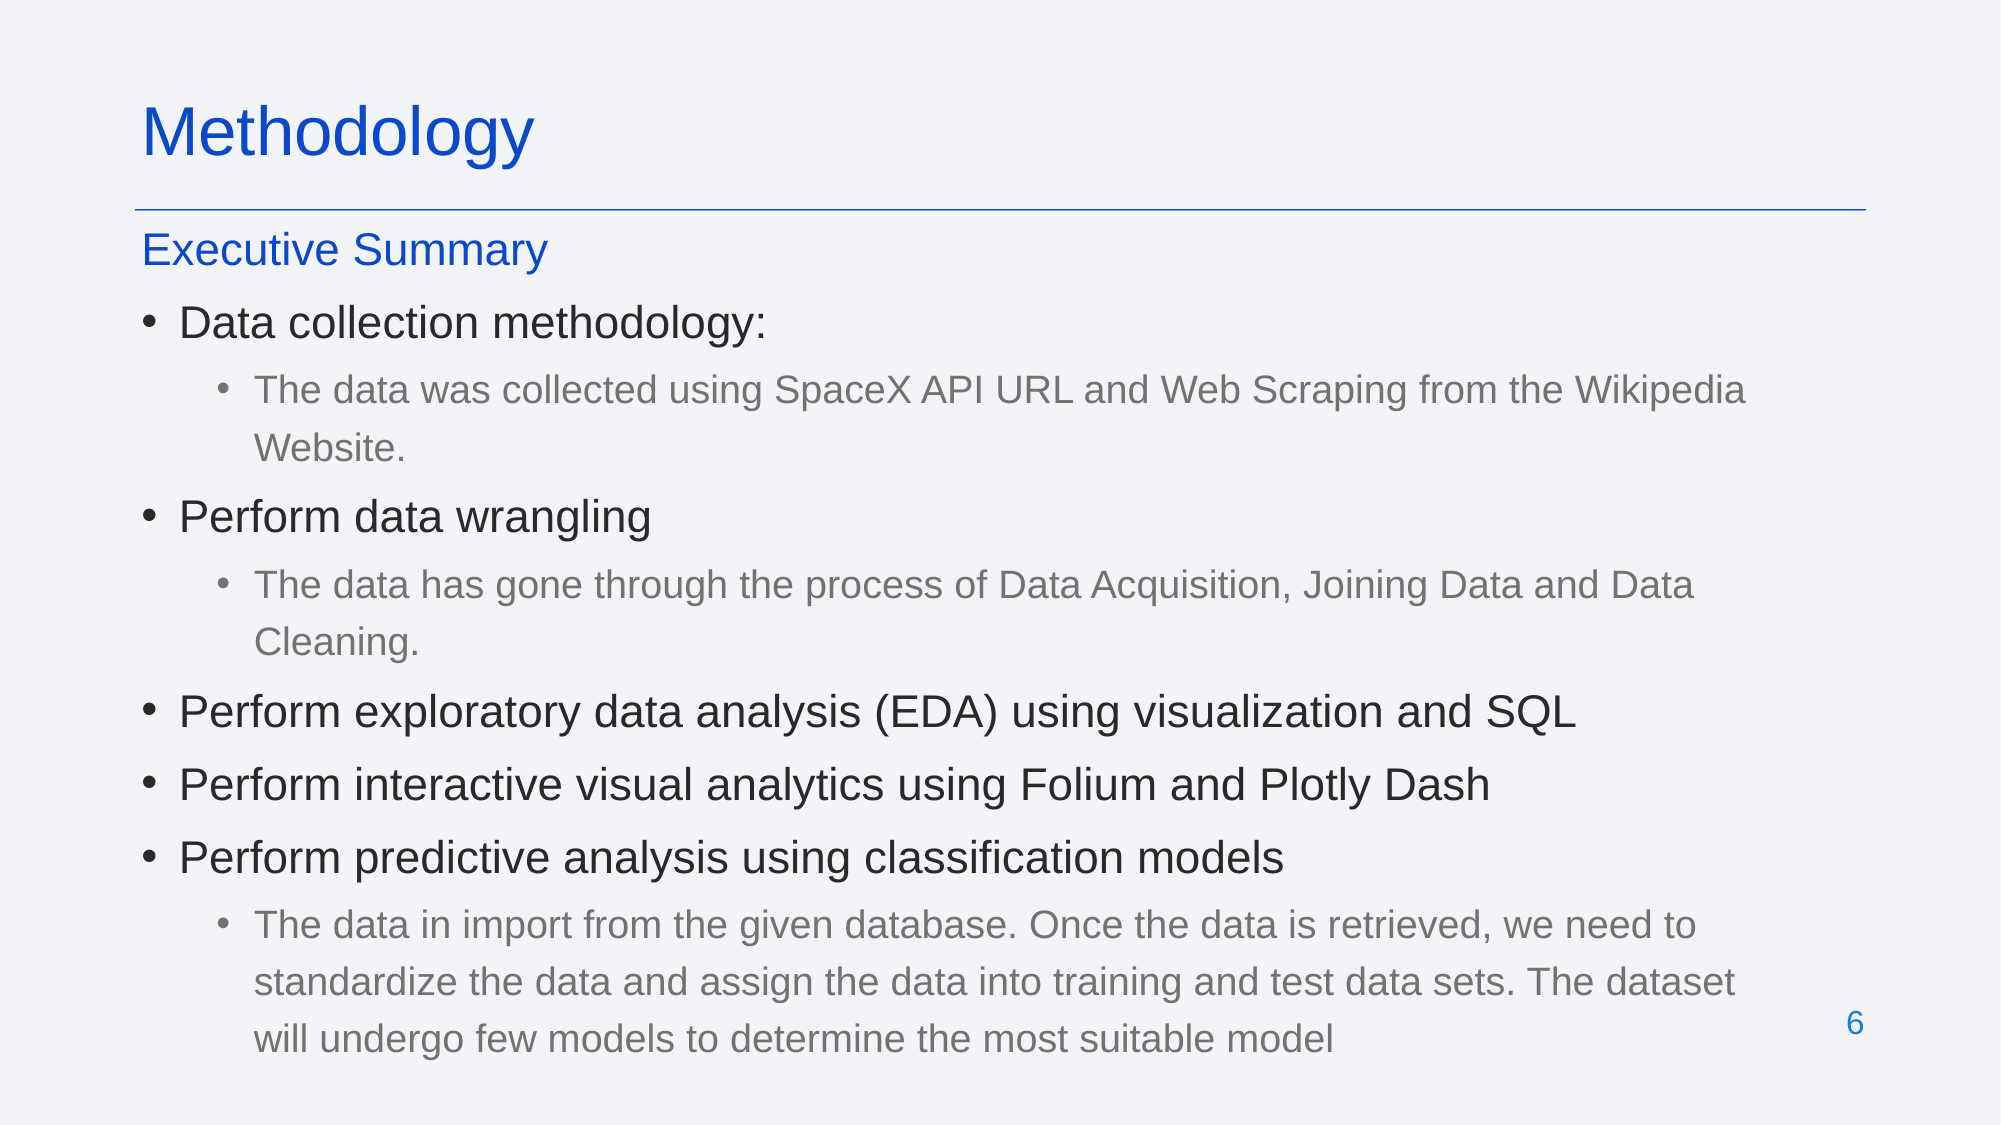

Methodology
Executive Summary
Data collection methodology:
The data was collected using SpaceX API URL and Web Scraping from the Wikipedia Website.
Perform data wrangling
The data has gone through the process of Data Acquisition, Joining Data and Data Cleaning.
Perform exploratory data analysis (EDA) using visualization and SQL
Perform interactive visual analytics using Folium and Plotly Dash
Perform predictive analysis using classification models
The data in import from the given database. Once the data is retrieved, we need to standardize the data and assign the data into training and test data sets. The dataset will undergo few models to determine the most suitable model

6